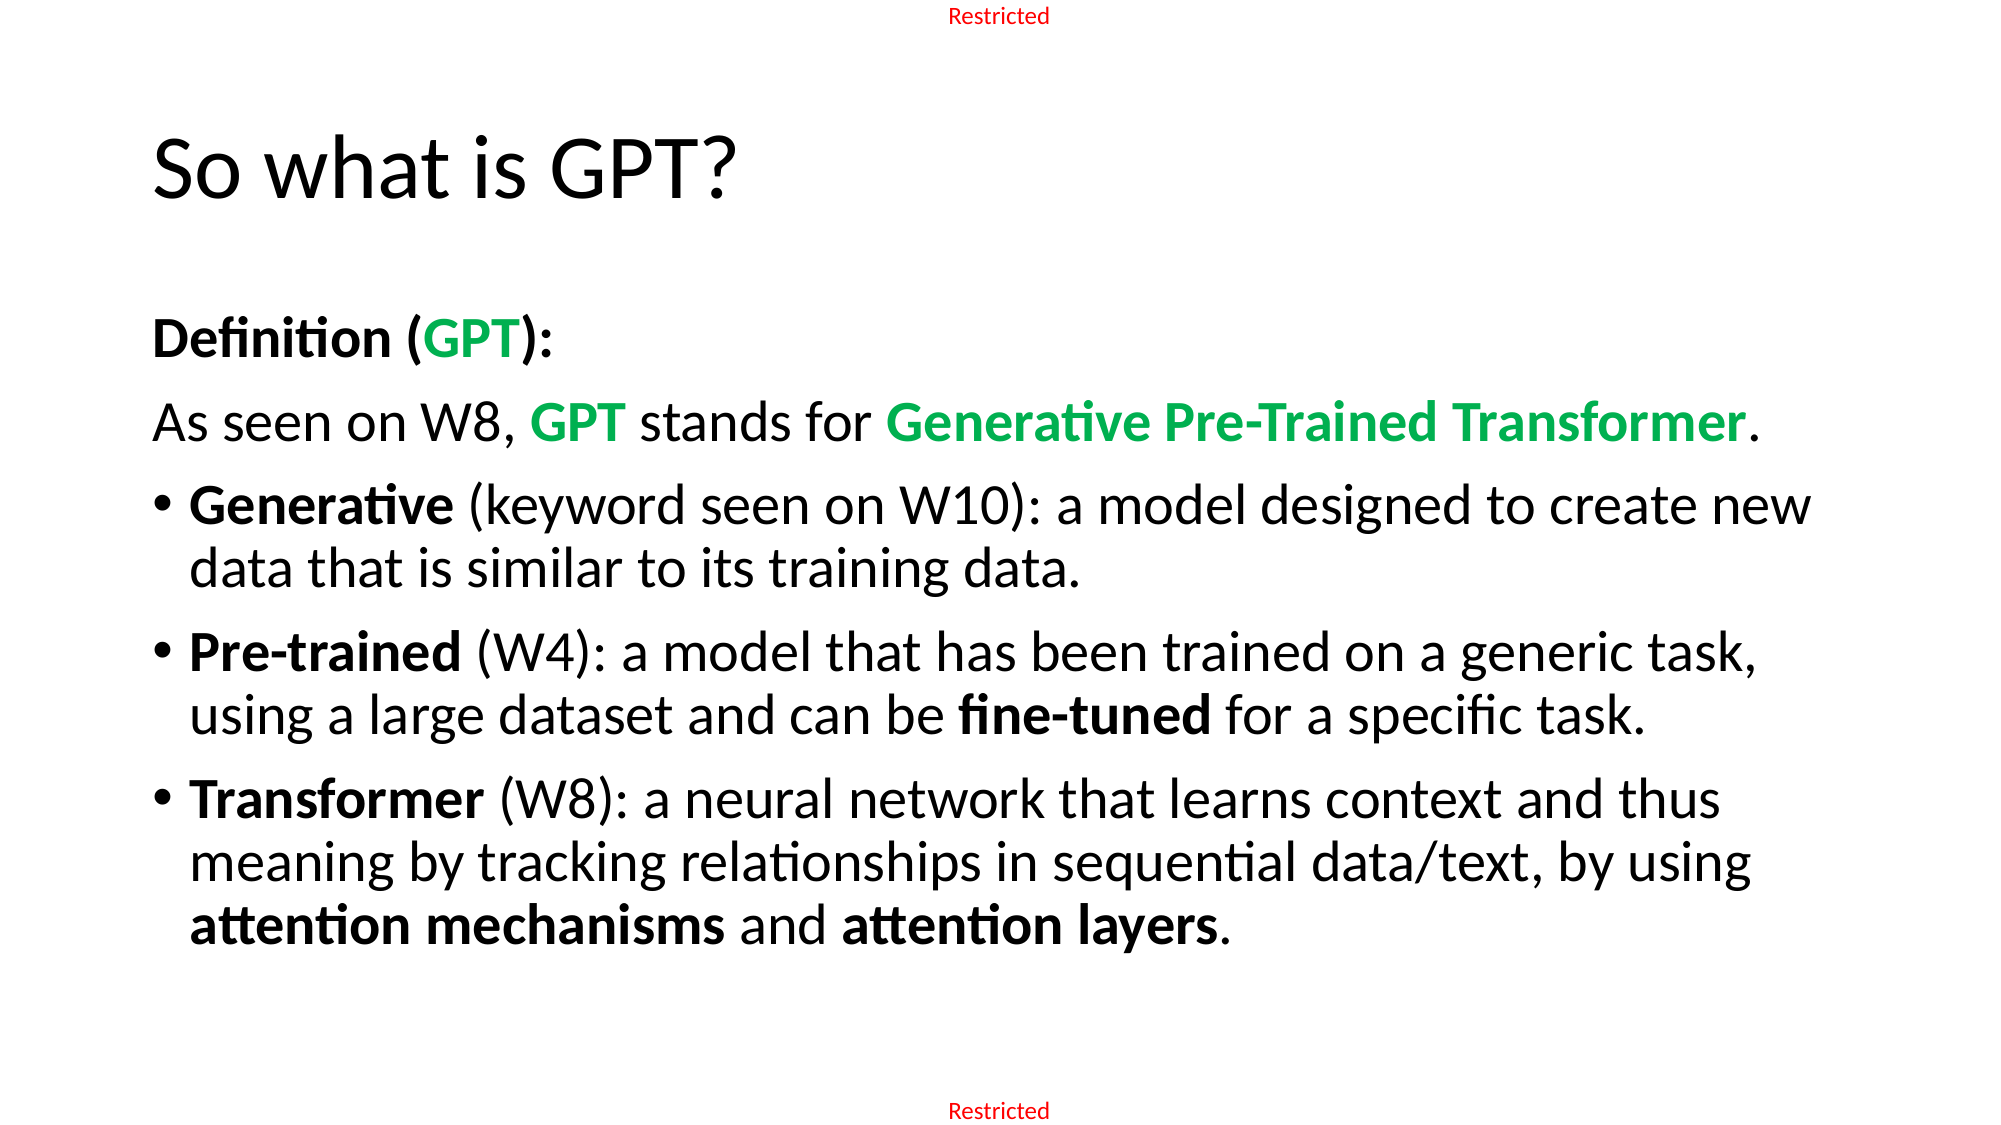

# So what is GPT?
Definition (GPT):
As seen on W8, GPT stands for Generative Pre-Trained Transformer.
Generative (keyword seen on W10): a model designed to create new data that is similar to its training data.
Pre-trained (W4): a model that has been trained on a generic task, using a large dataset and can be fine-tuned for a specific task.
Transformer (W8): a neural network that learns context and thus meaning by tracking relationships in sequential data/text, by using attention mechanisms and attention layers.